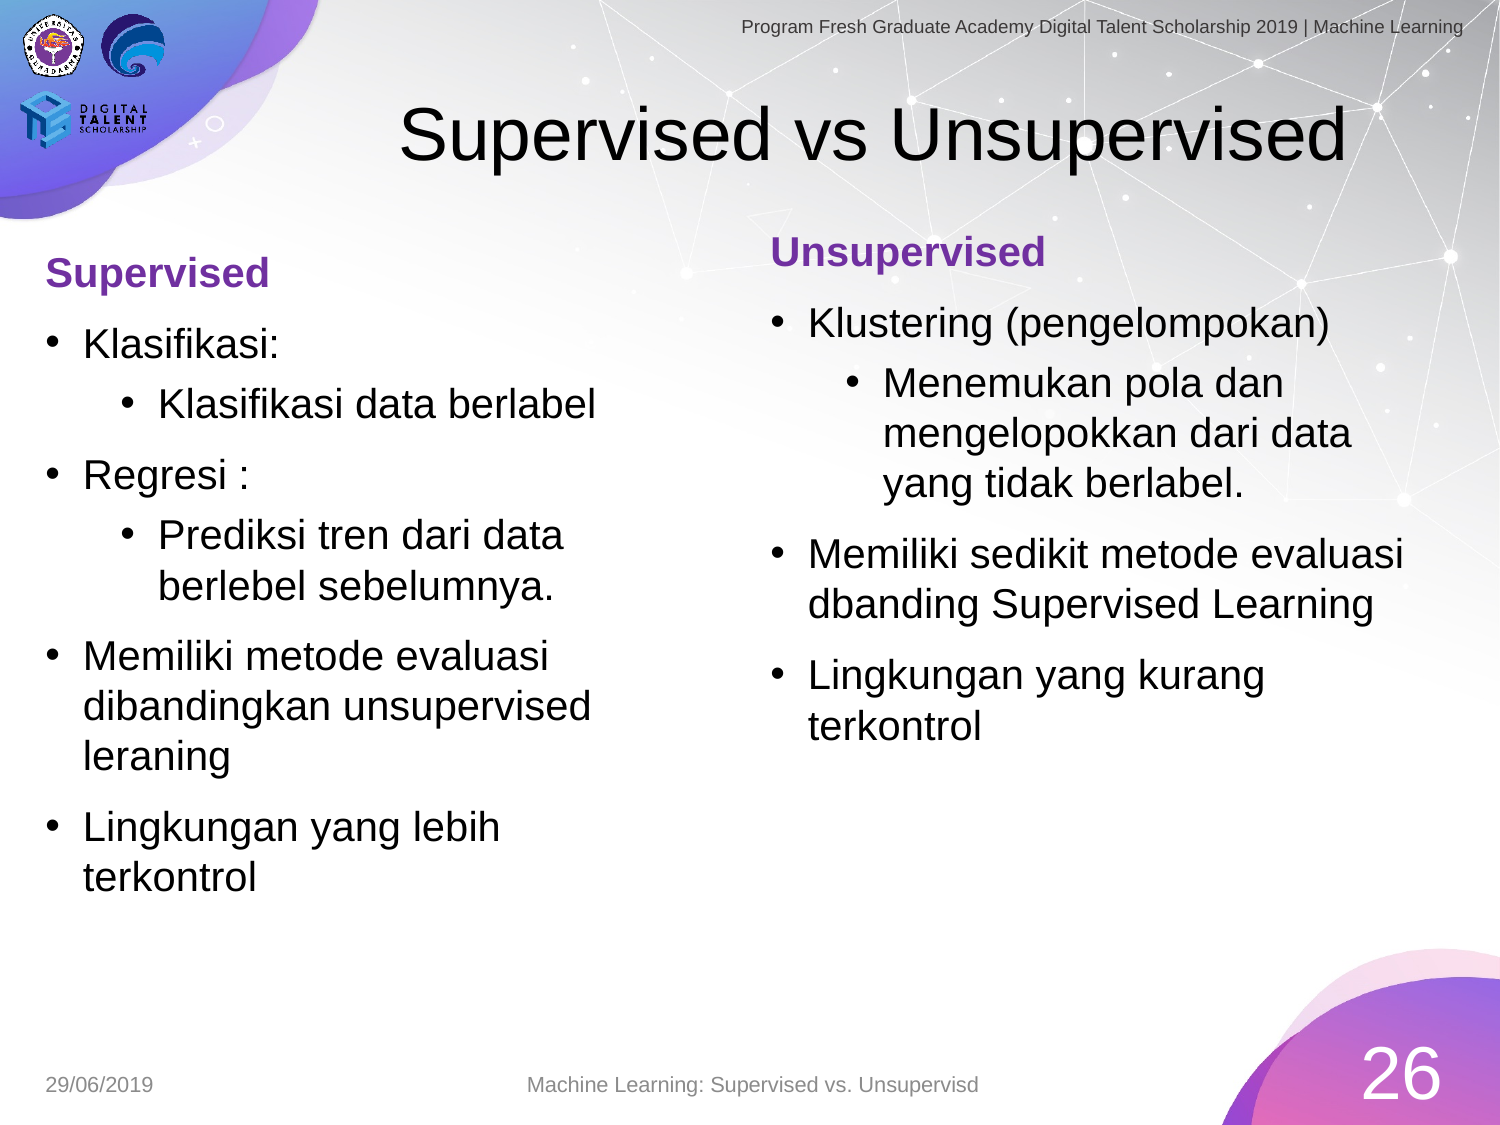

# Supervised vs Unsupervised
Unsupervised
Klustering (pengelompokan)
Menemukan pola dan mengelopokkan dari data yang tidak berlabel.
Memiliki sedikit metode evaluasi dbanding Supervised Learning
Lingkungan yang kurang terkontrol

Supervised
Klasifikasi:
Klasifikasi data berlabel
Regresi :
Prediksi tren dari data berlebel sebelumnya.
Memiliki metode evaluasi dibandingkan unsupervised leraning
Lingkungan yang lebih terkontrol

26
Machine Learning: Supervised vs. Unsupervisd
29/06/2019